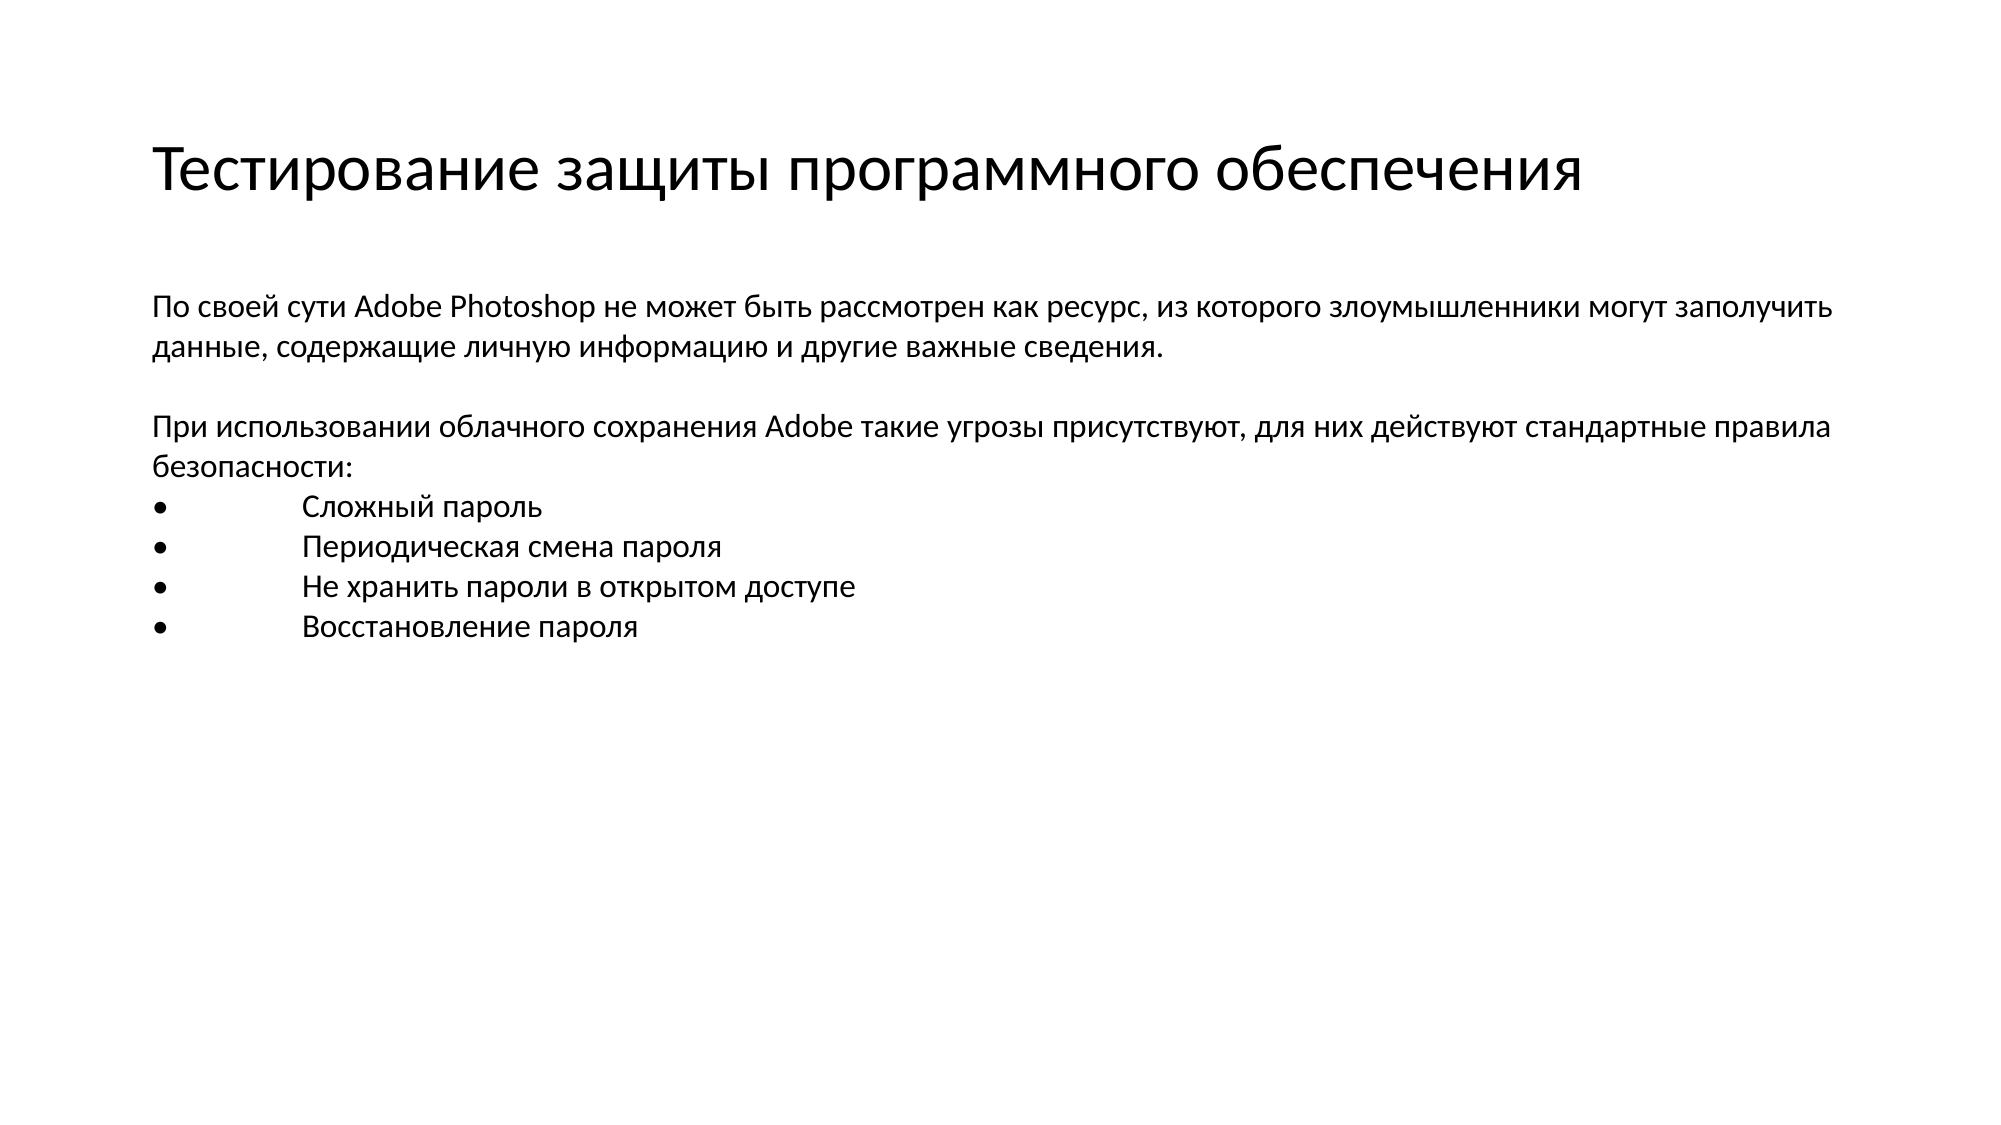

# Тестирование защиты программного обеспечения
По своей сути Adobe Photoshop не может быть рассмотрен как ресурс, из которого злоумышленники могут заполучить данные, содержащие личную информацию и другие важные сведения.

При использовании облачного сохранения Adobe такие угрозы присутствуют, для них действуют стандартные правила безопасности:
•	Сложный пароль
•	Периодическая смена пароля
•	Не хранить пароли в открытом доступе
•	Восстановление пароля